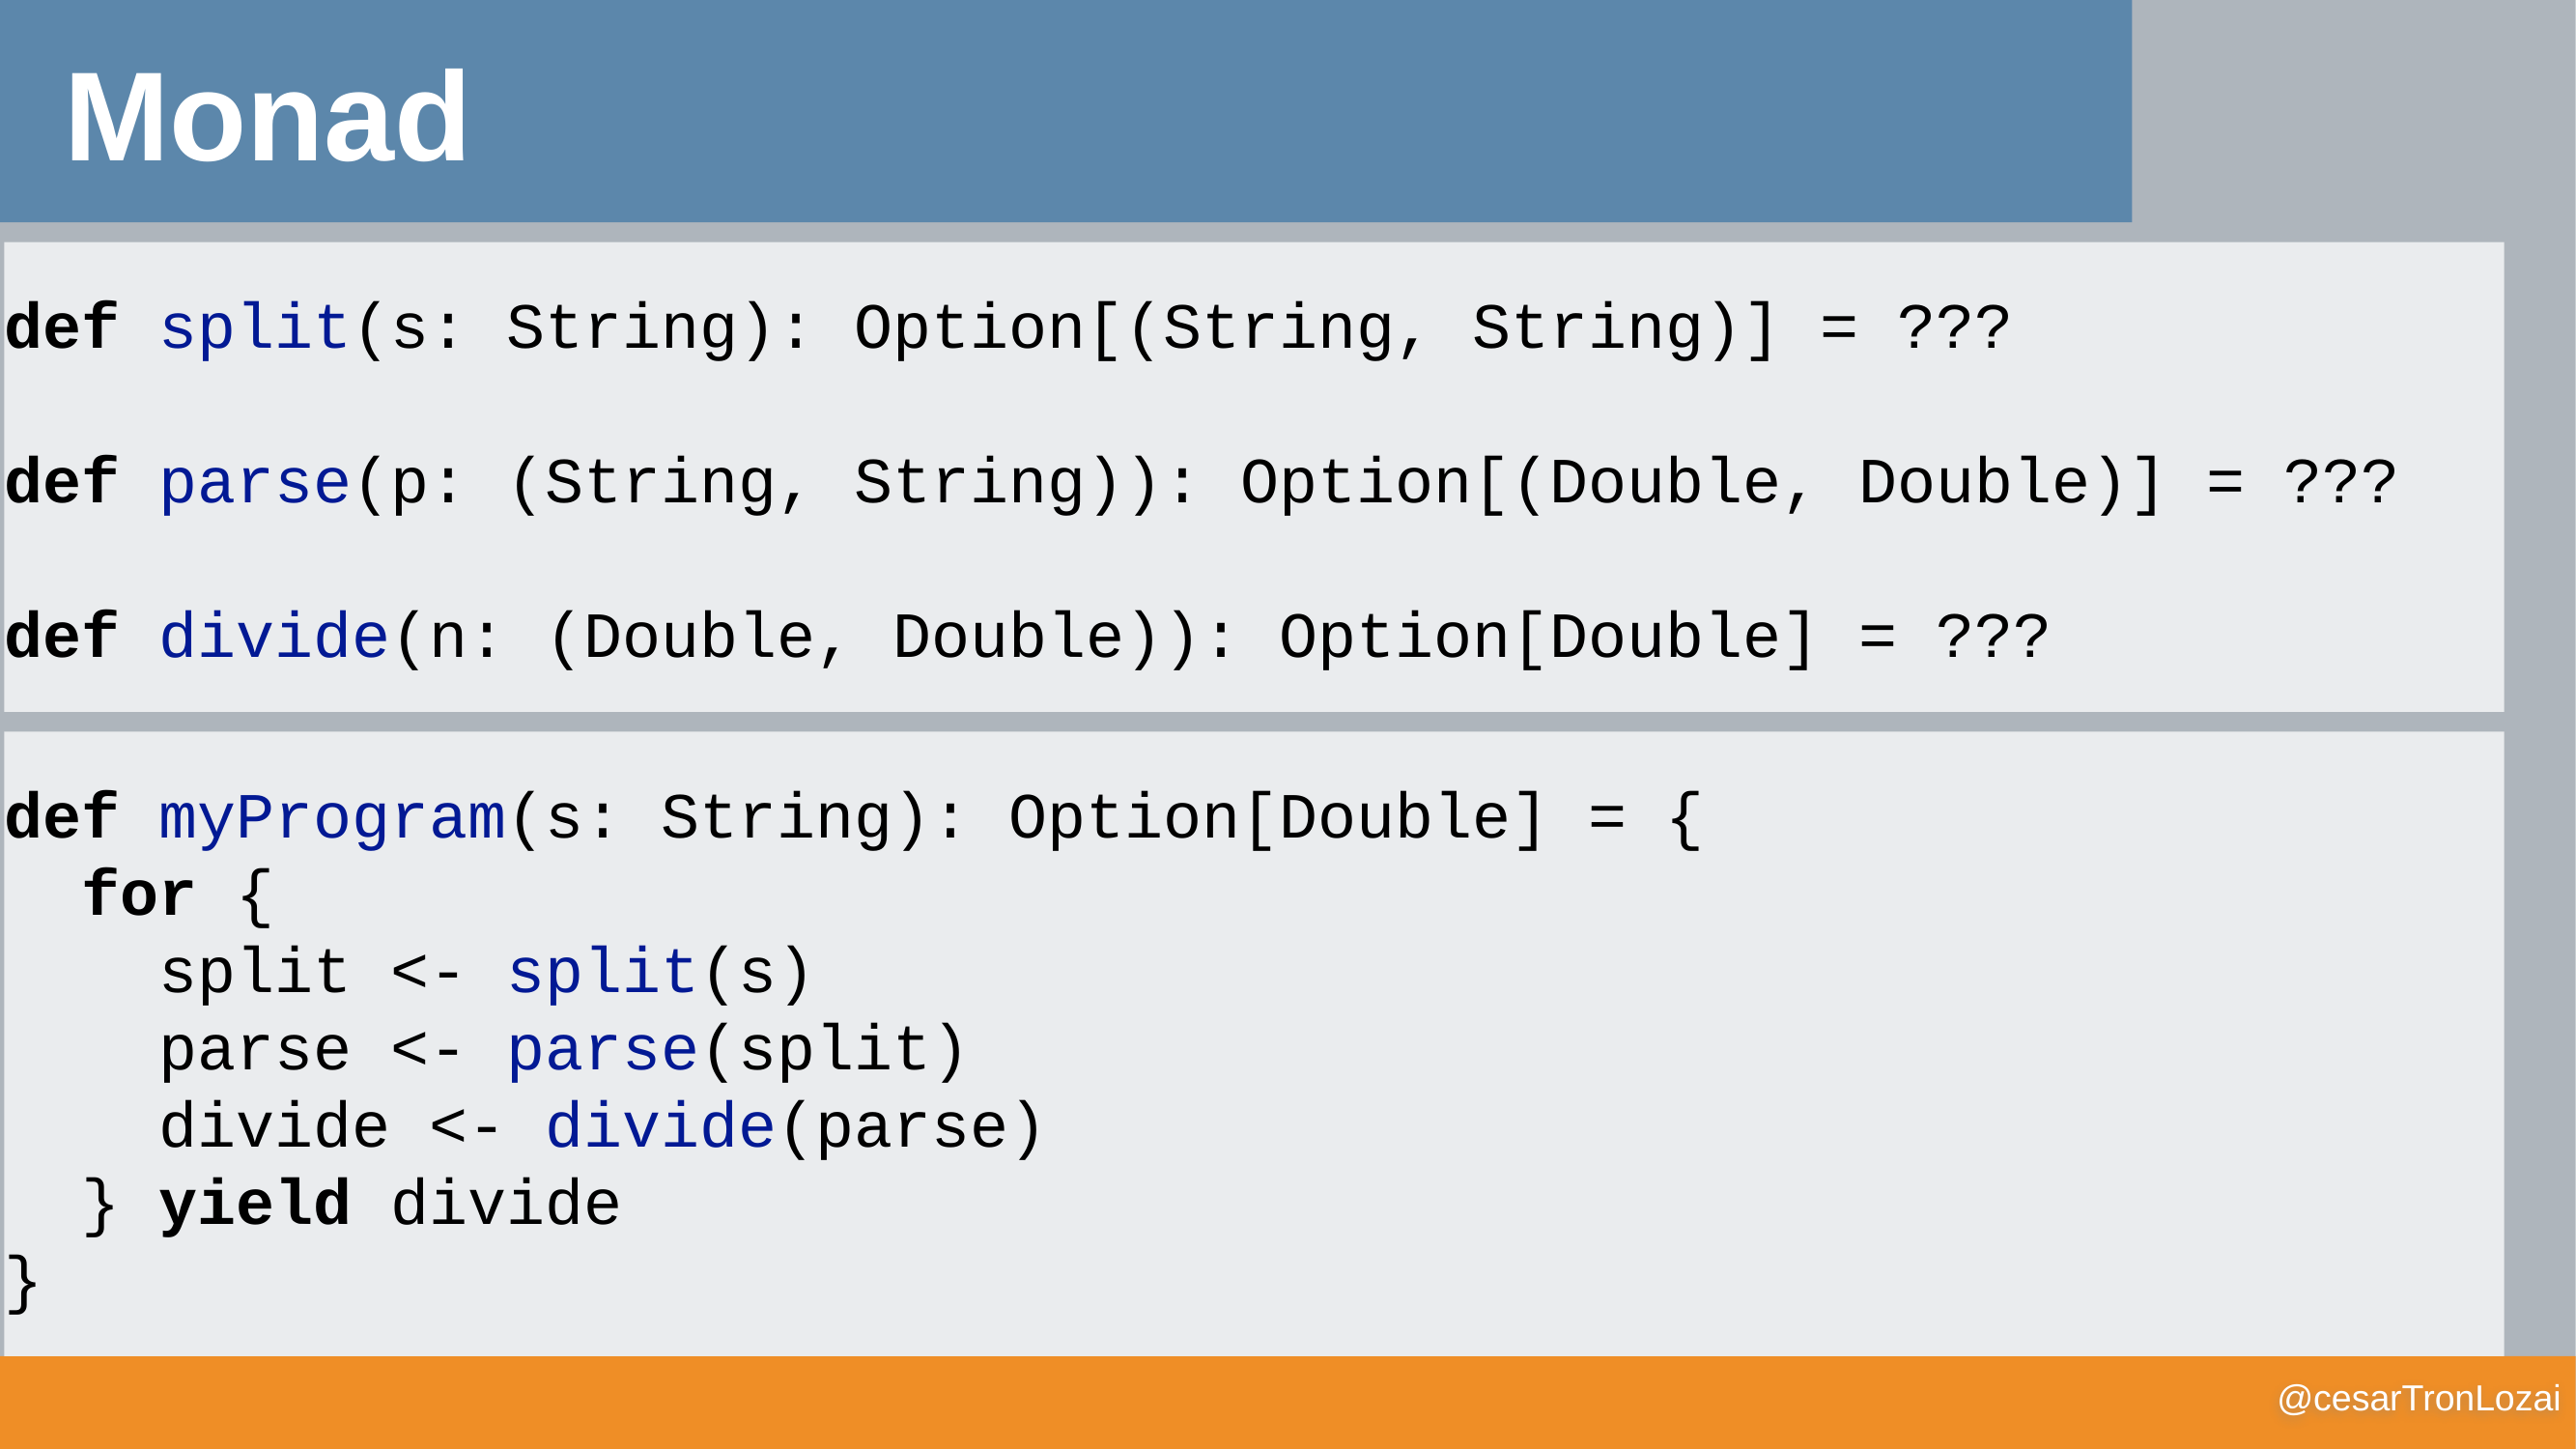

Monad
def split(s: String): Option[(String, String)] = ???

def parse(p: (String, String)): Option[(Double, Double)] = ???

def divide(n: (Double, Double)): Option[Double] = ???
def myProgram(s: String): Option[Double] = {
  for {
    split <- split(s)
    parse <- parse(split)
    divide <- divide(parse)
  } yield divide
}